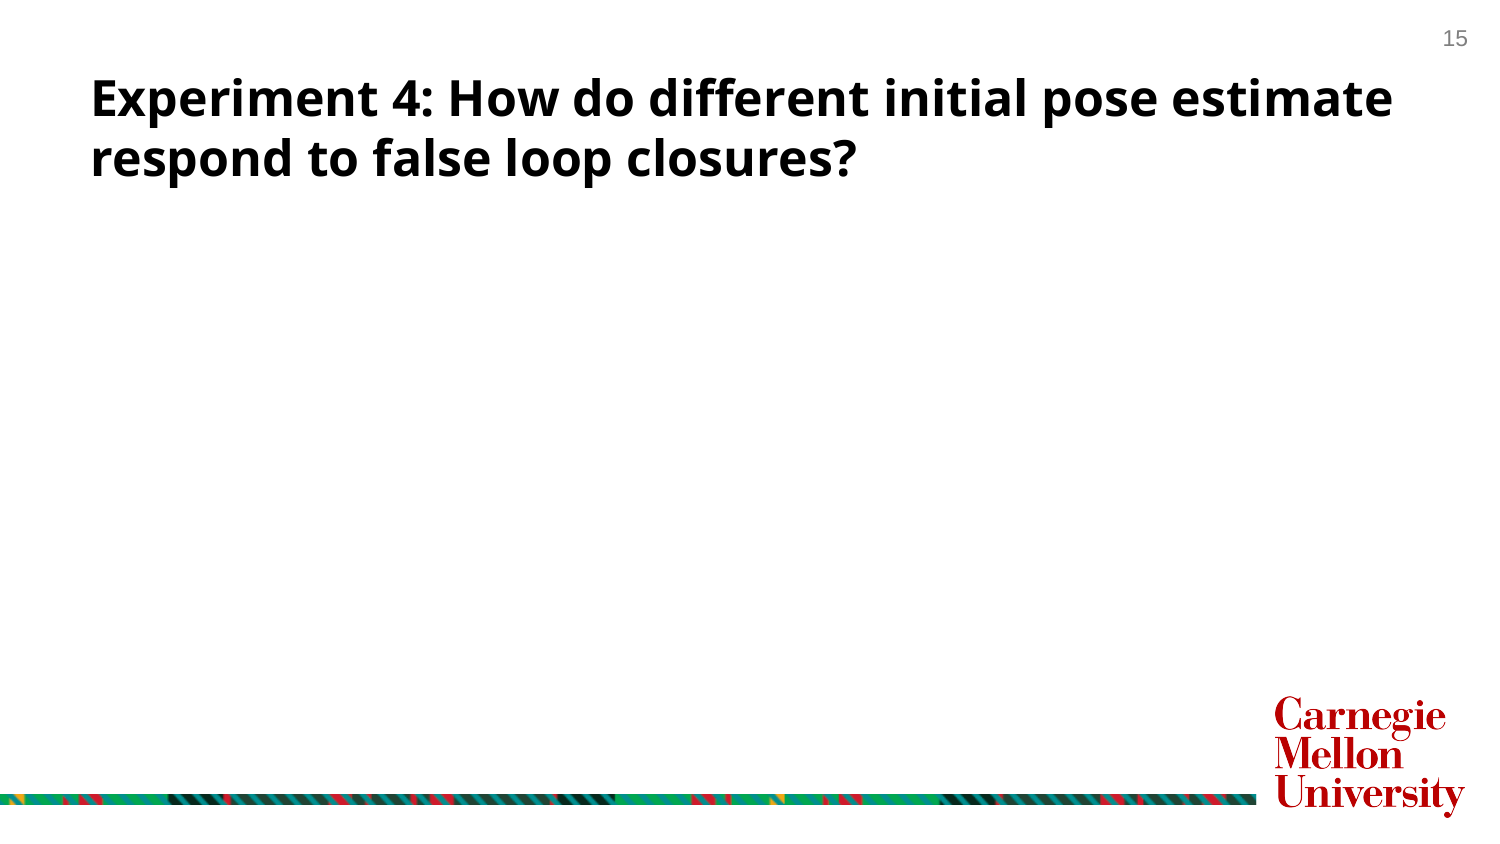

# Experiment 4: How do different initial pose estimate respond to false loop closures?